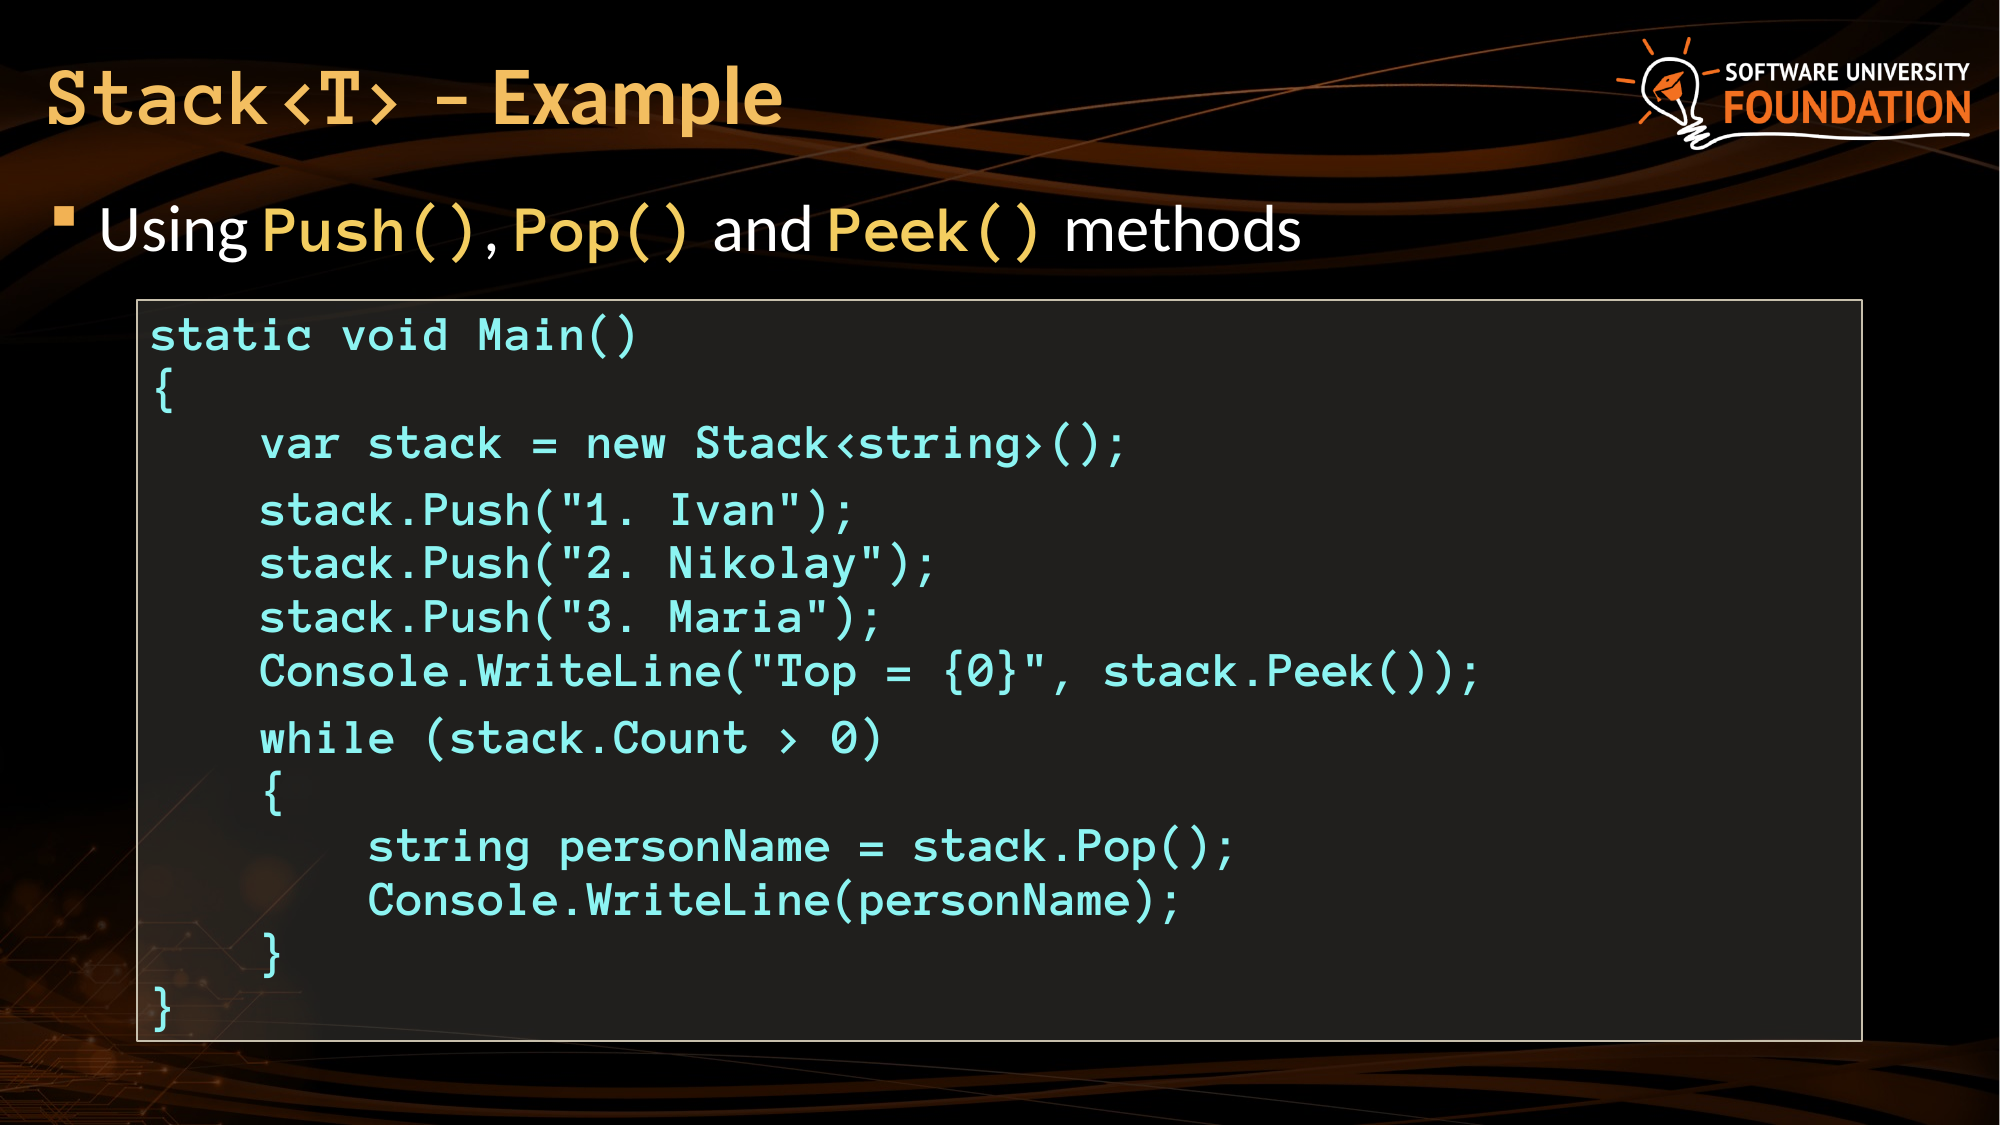

# Stack<T> – Example
Using Push(), Pop() and Peek() methods
static void Main()
{
    var stack = new Stack<string>();
    stack.Push("1. Ivan");
    stack.Push("2. Nikolay");
    stack.Push("3. Maria");
    Console.WriteLine("Top = {0}", stack.Peek());
    while (stack.Count > 0)
    {
        string personName = stack.Pop();
        Console.WriteLine(personName);
    }
}